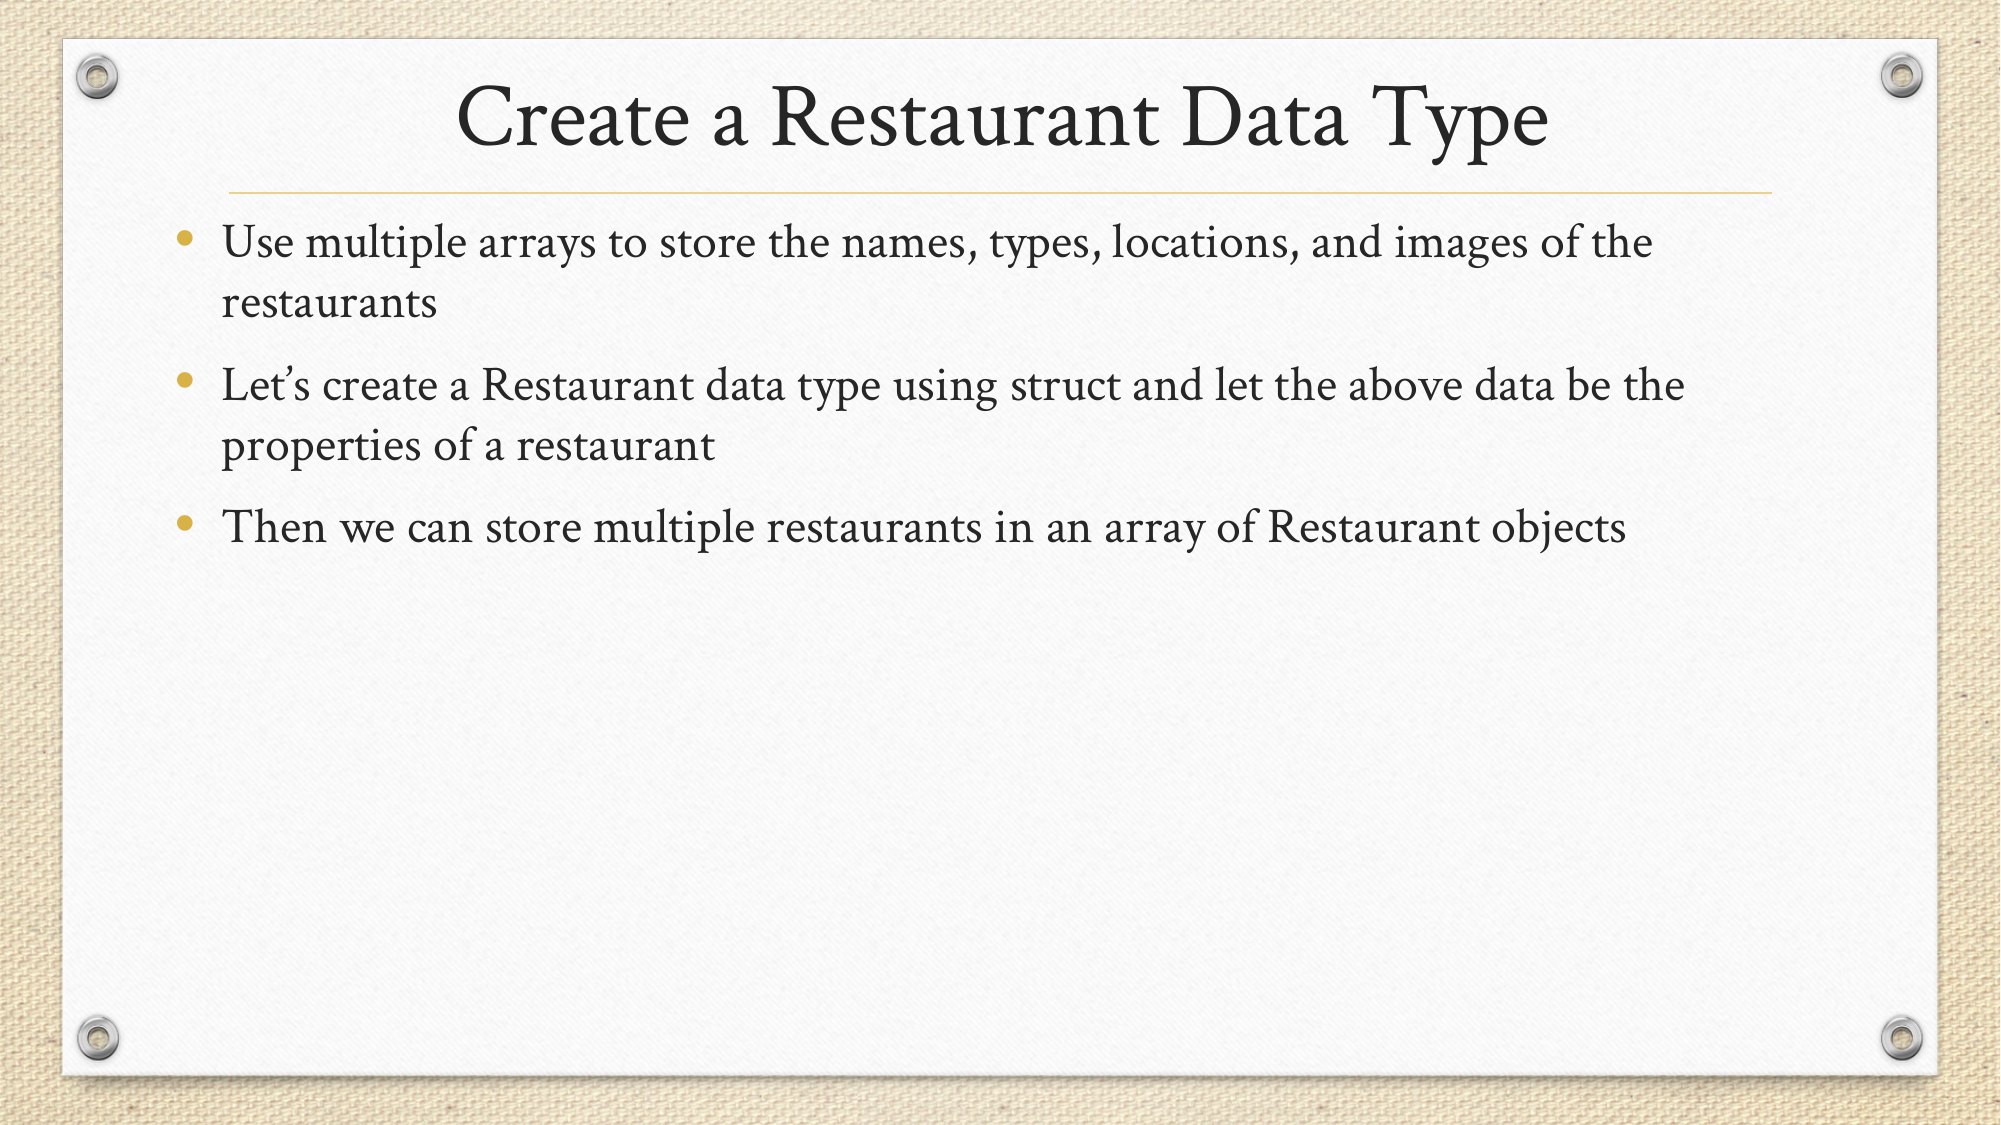

# Create a Restaurant Data Type
Use multiple arrays to store the names, types, locations, and images of the restaurants
Let’s create a Restaurant data type using struct and let the above data be the properties of a restaurant
Then we can store multiple restaurants in an array of Restaurant objects